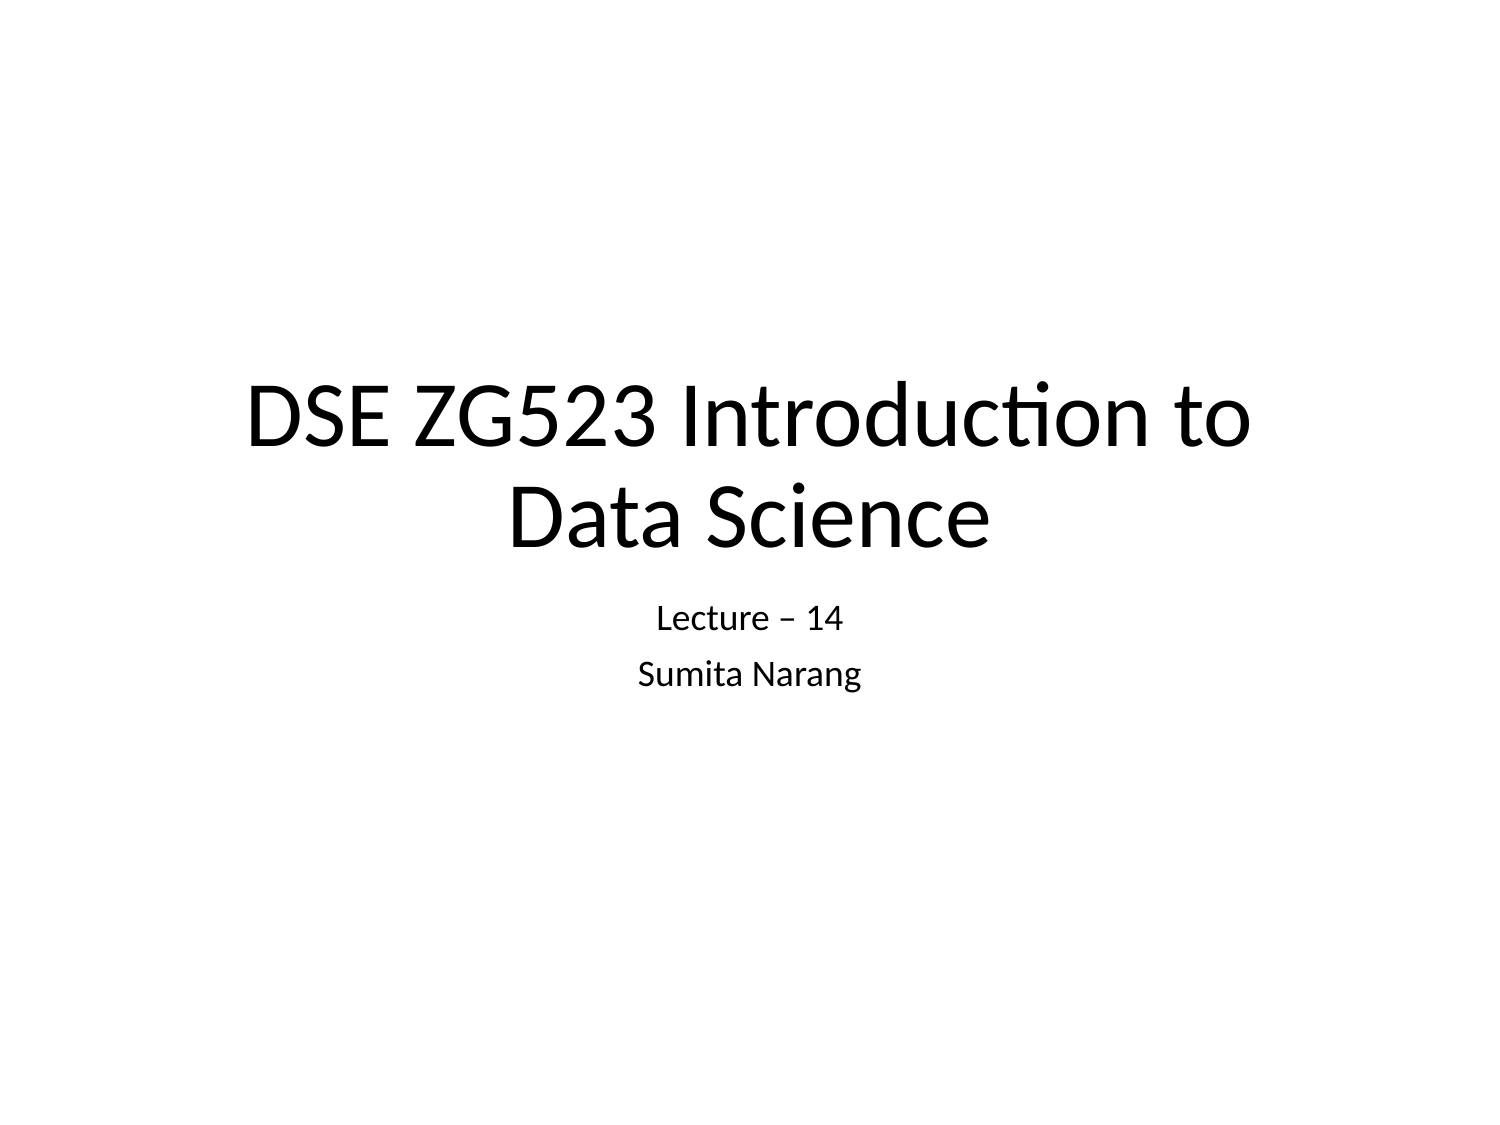

# DSE ZG523 Introduction to Data Science
Lecture – 14
Sumita Narang